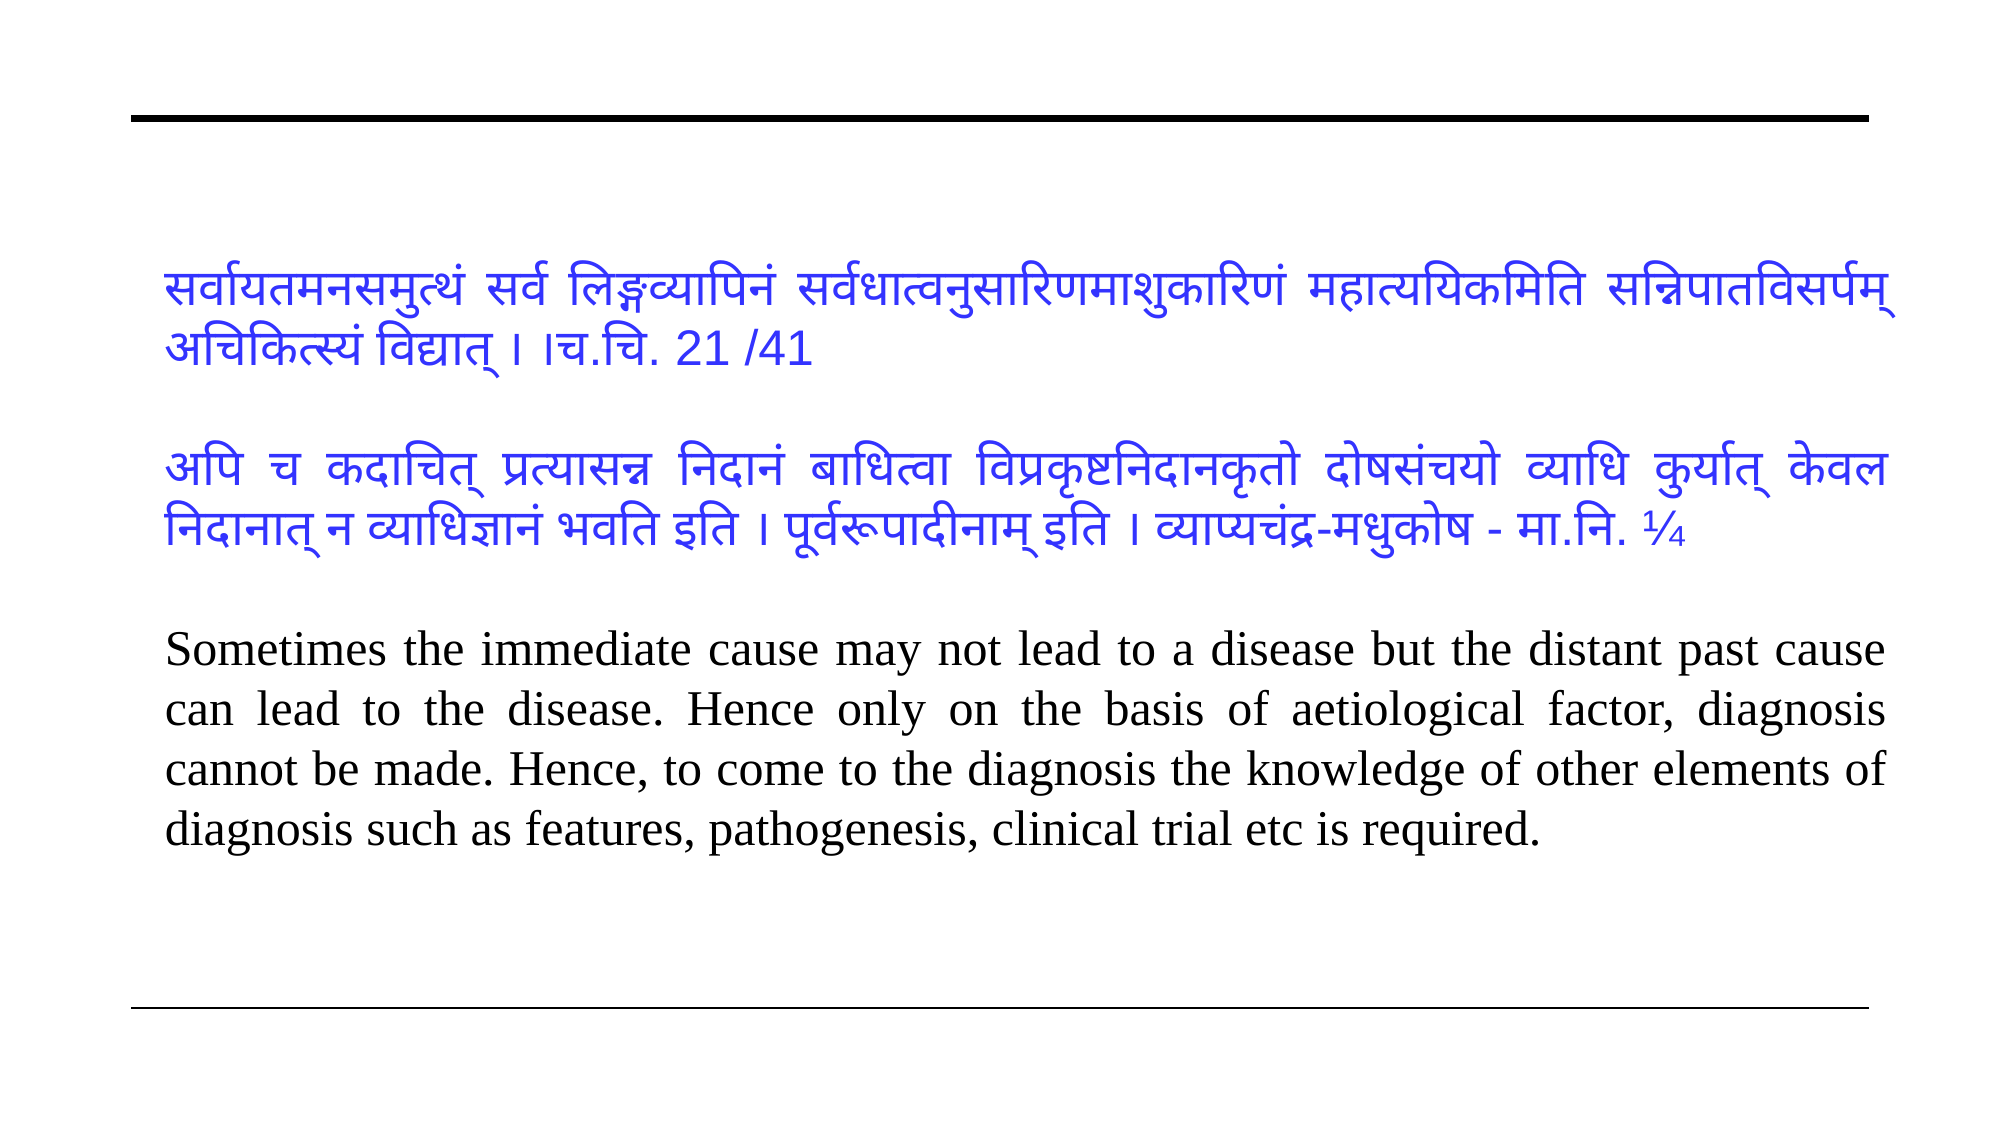

सर्वायतमनसमुत्थं सर्व लिङ्गव्यापिनं सर्वधात्वनुसारिणमाशुकारिणं महात्ययिकमिति सन्निपातविसर्पम् अचिकित्स्यं विद्यात् । ।च.चि. 21 /41

अपि च कदाचित् प्रत्यासन्न निदानं बाधित्वा विप्रकृष्टनिदानकृतो दोषसंचयो व्याधि कुर्यात् केवल निदानात् न व्याधिज्ञानं भवति इति । पूर्वरूपादीनाम् इति । व्याप्यचंद्र-मधुकोष - मा.नि. ¼

Sometimes the immediate cause may not lead to a disease but the distant past cause can lead to the disease. Hence only on the basis of aetiological factor, diagnosis cannot be made. Hence, to come to the diagnosis the knowledge of other elements of diagnosis such as features, pathogenesis, clinical trial etc is required.